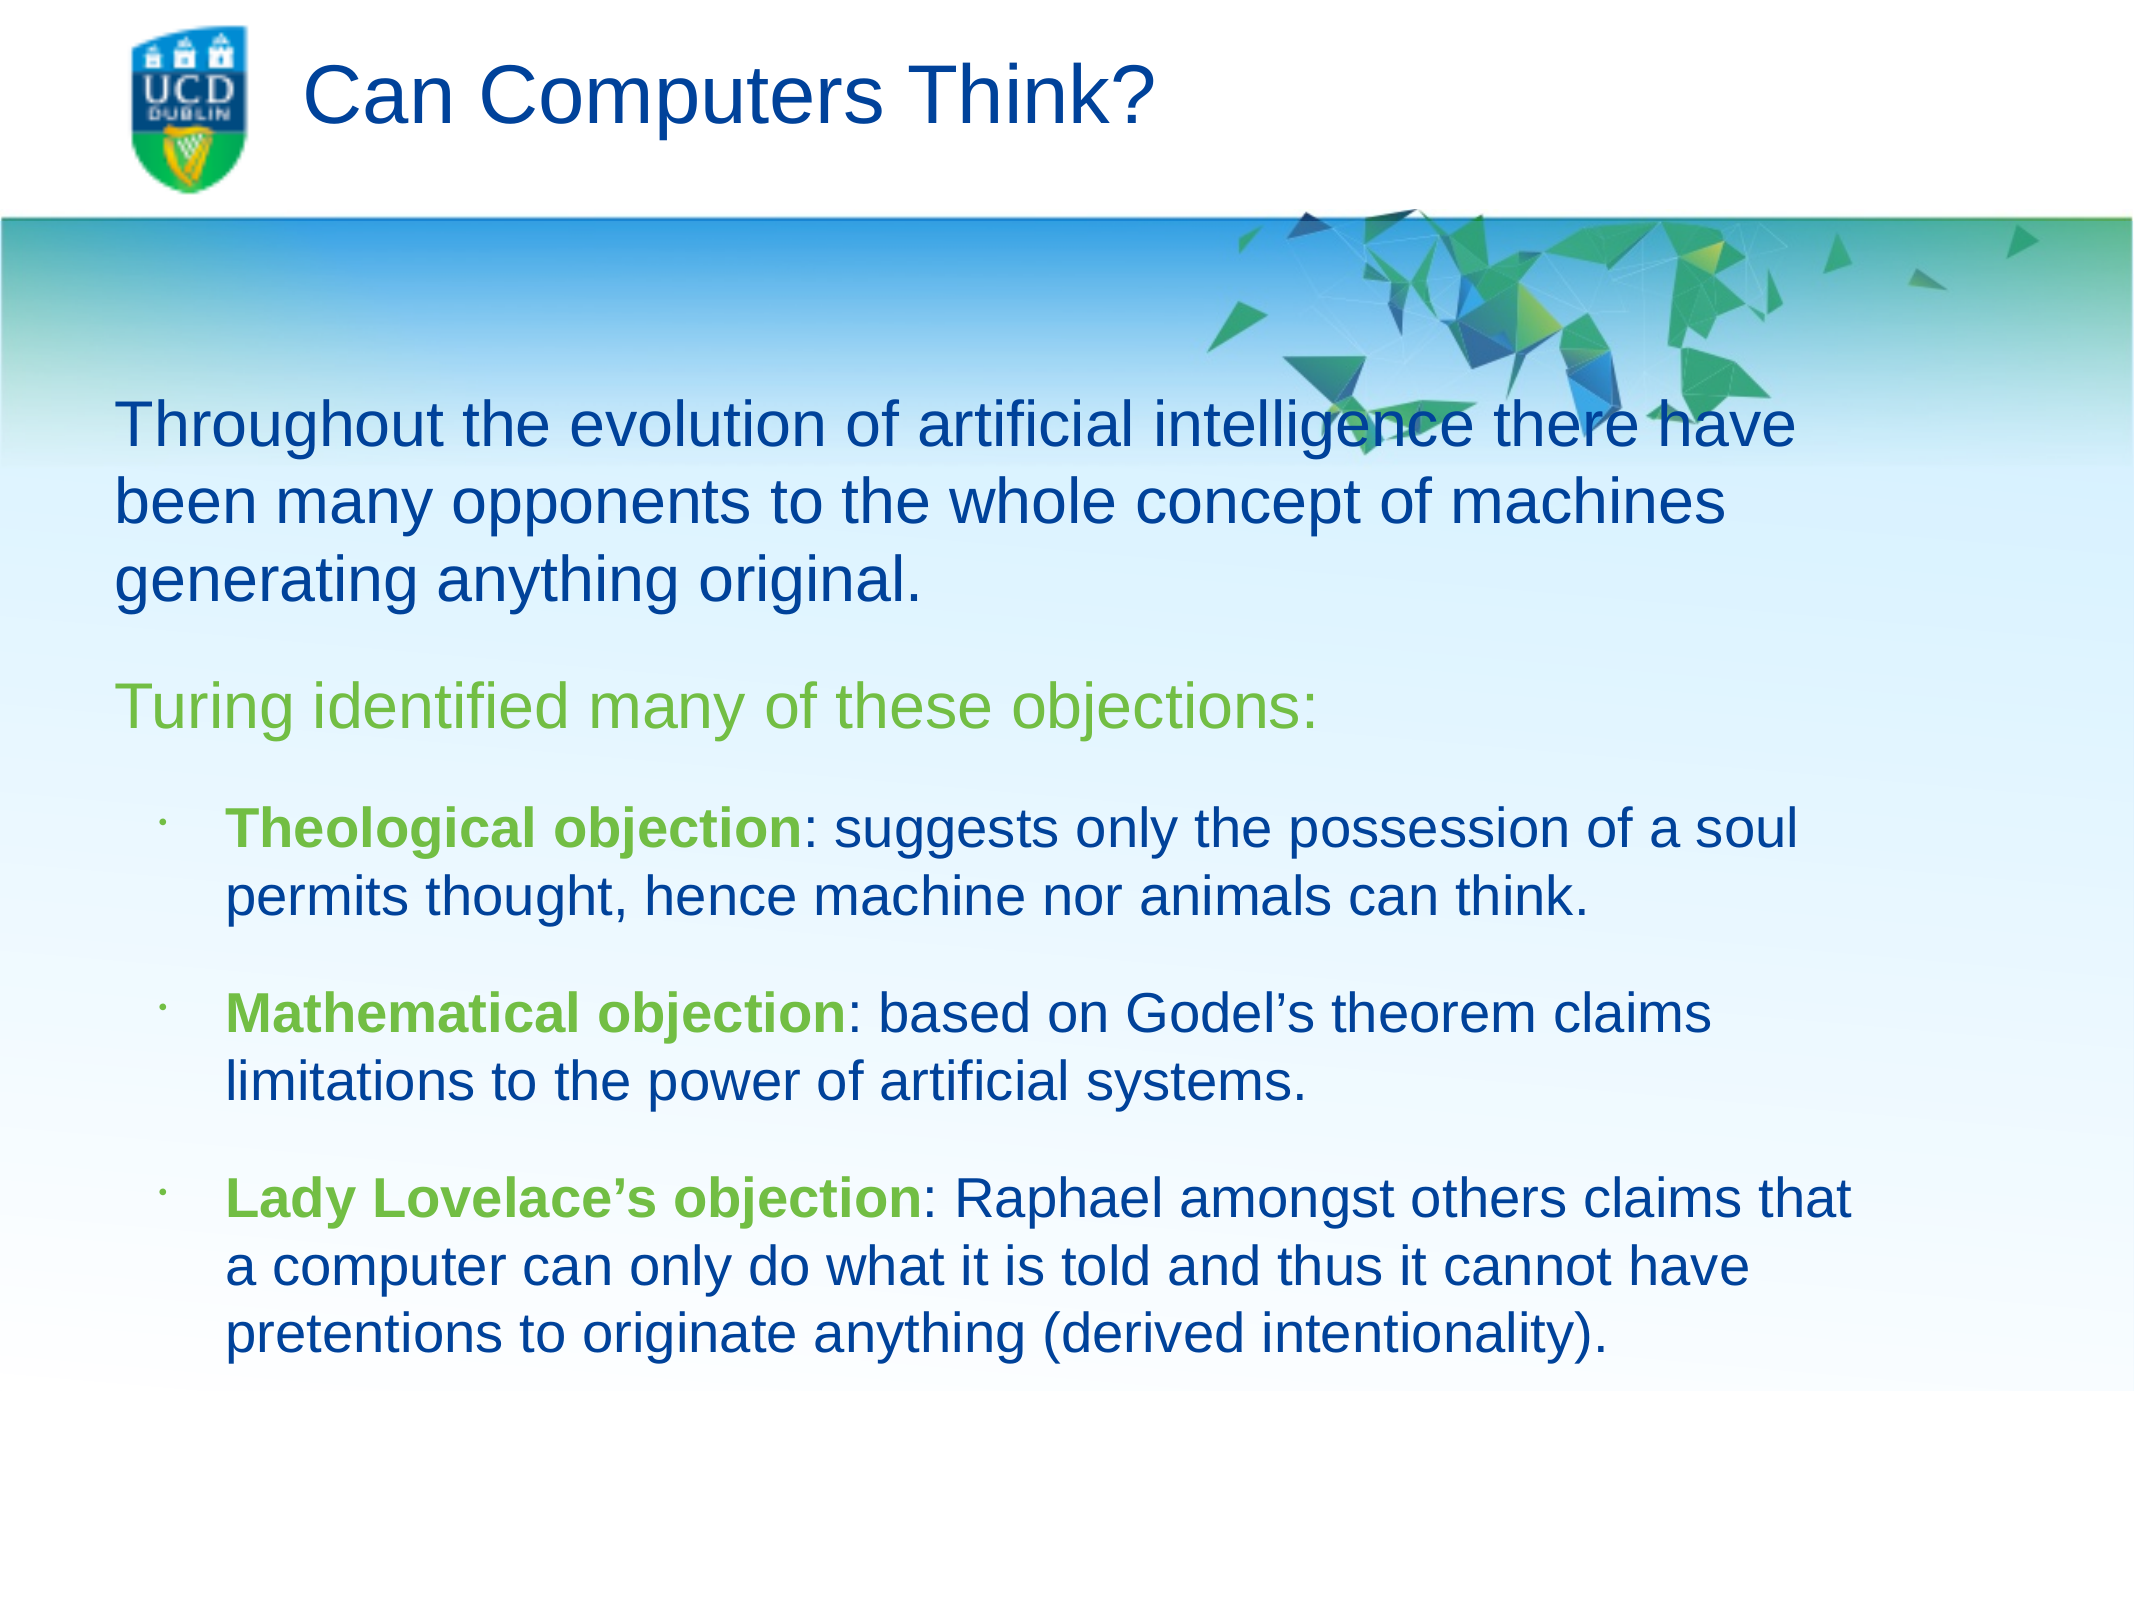

# Can Computers Think?
Throughout the evolution of artificial intelligence there have  been many opponents to the whole concept of machines generating anything original.
Turing identified many of these objections:
Theological objection: suggests only the possession of a soul permits thought, hence machine nor animals can think.
Mathematical objection: based on Godel’s theorem claims limitations to the power of artificial systems.
Lady Lovelace’s objection: Raphael amongst others claims that a computer can only do what it is told and thus it cannot have pretentions to originate anything (derived intentionality).